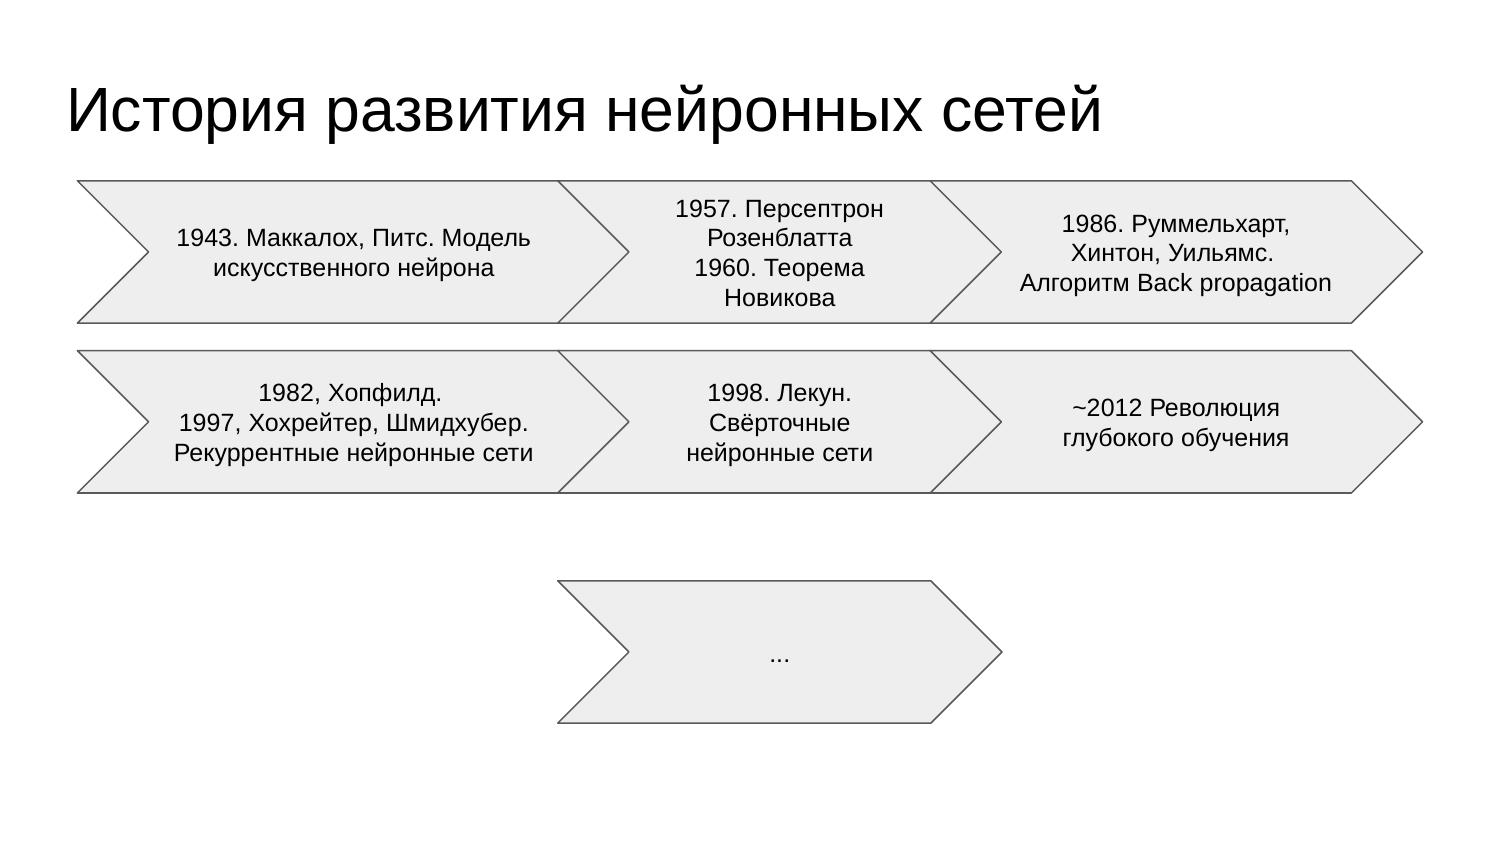

# История развития нейронных сетей
1943. Маккалох, Питс. Модель искусственного нейрона
1957. Персептрон Розенблатта
1960. Теорема Новикова
1986. Руммельхарт, Хинтон, Уильямс.
Алгоритм Back propagation
1982, Хопфилд.
1997, Хохрейтер, Шмидхубер.
Рекуррентные нейронные сети
1998. Лекун. Свёрточные нейронные сети
~2012 Революция глубокого обучения
...